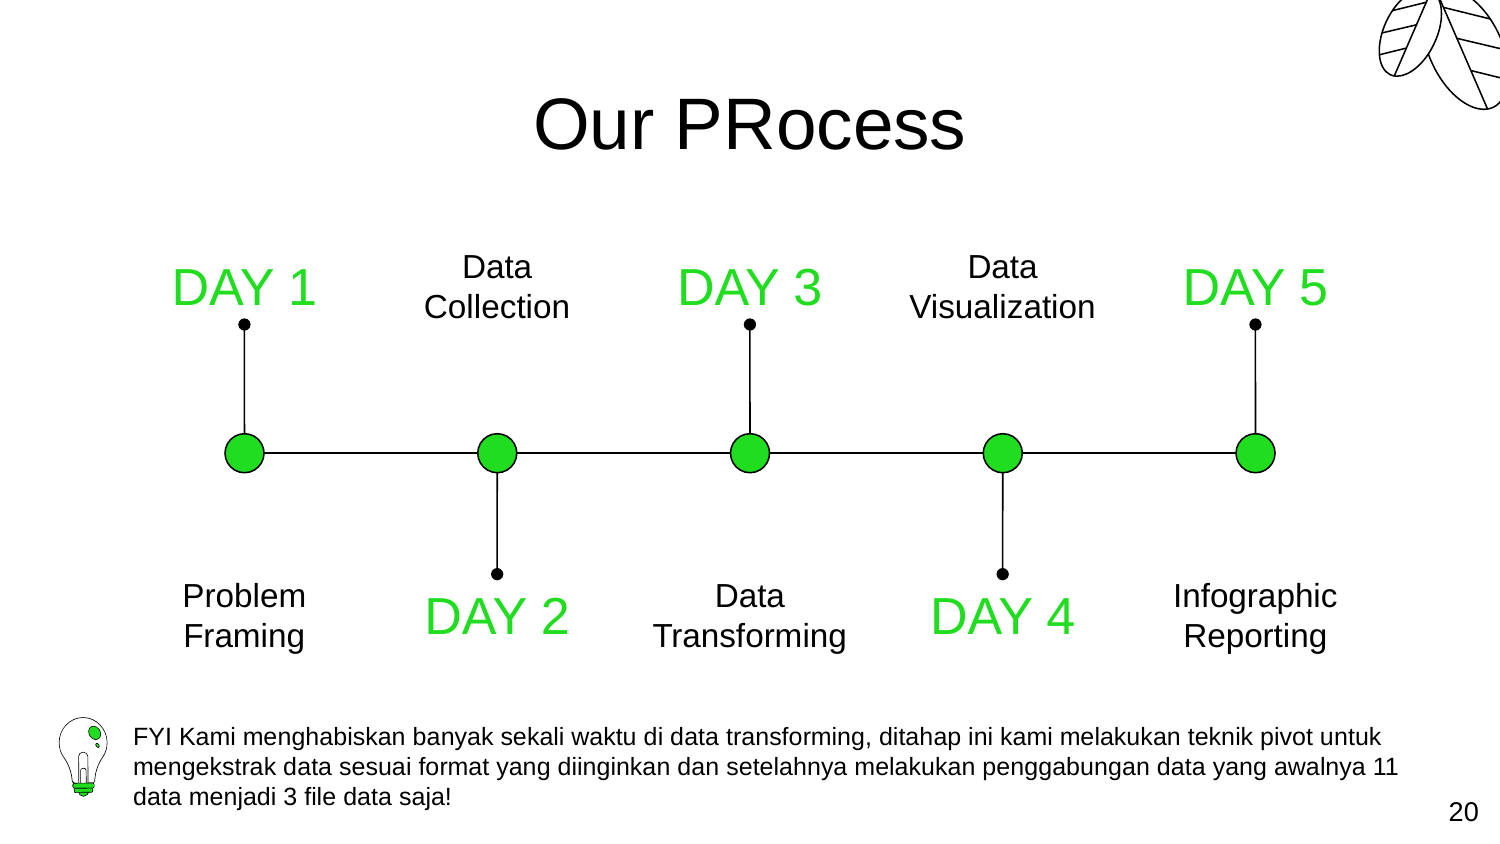

# Our PRocess
Data
Collection
Data
Visualization
DAY 1
DAY 3
DAY 5

Problem
Framing
Data
Transforming
Infographic
Reporting
DAY 2
DAY 4

FYI Kami menghabiskan banyak sekali waktu di data transforming, ditahap ini kami melakukan teknik pivot untuk mengekstrak data sesuai format yang diinginkan dan setelahnya melakukan penggabungan data yang awalnya 11 data menjadi 3 file data saja!

20